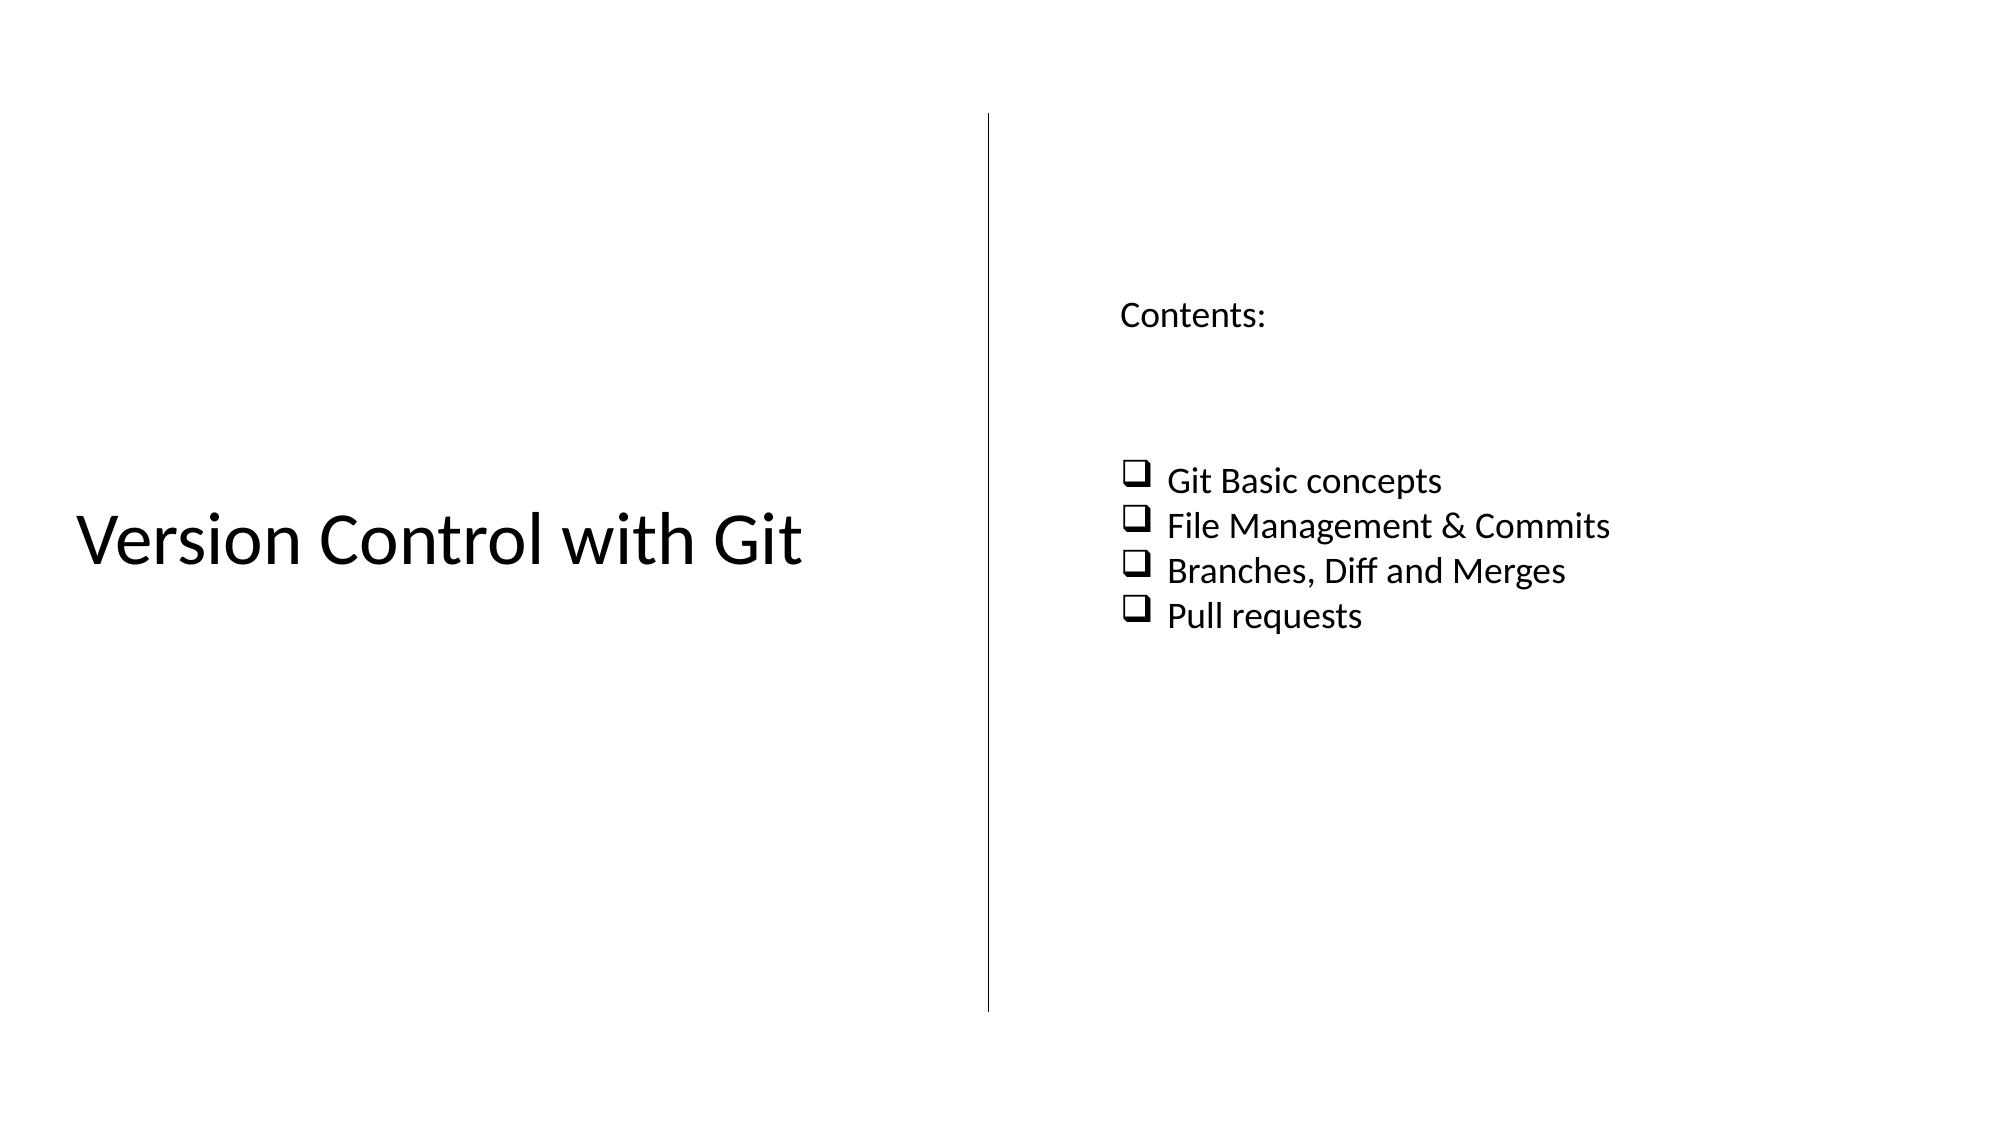

Contents:

Git Basic concepts
File Management & Commits
Branches, Diff and Merges
Pull requests

# Version Control with Git